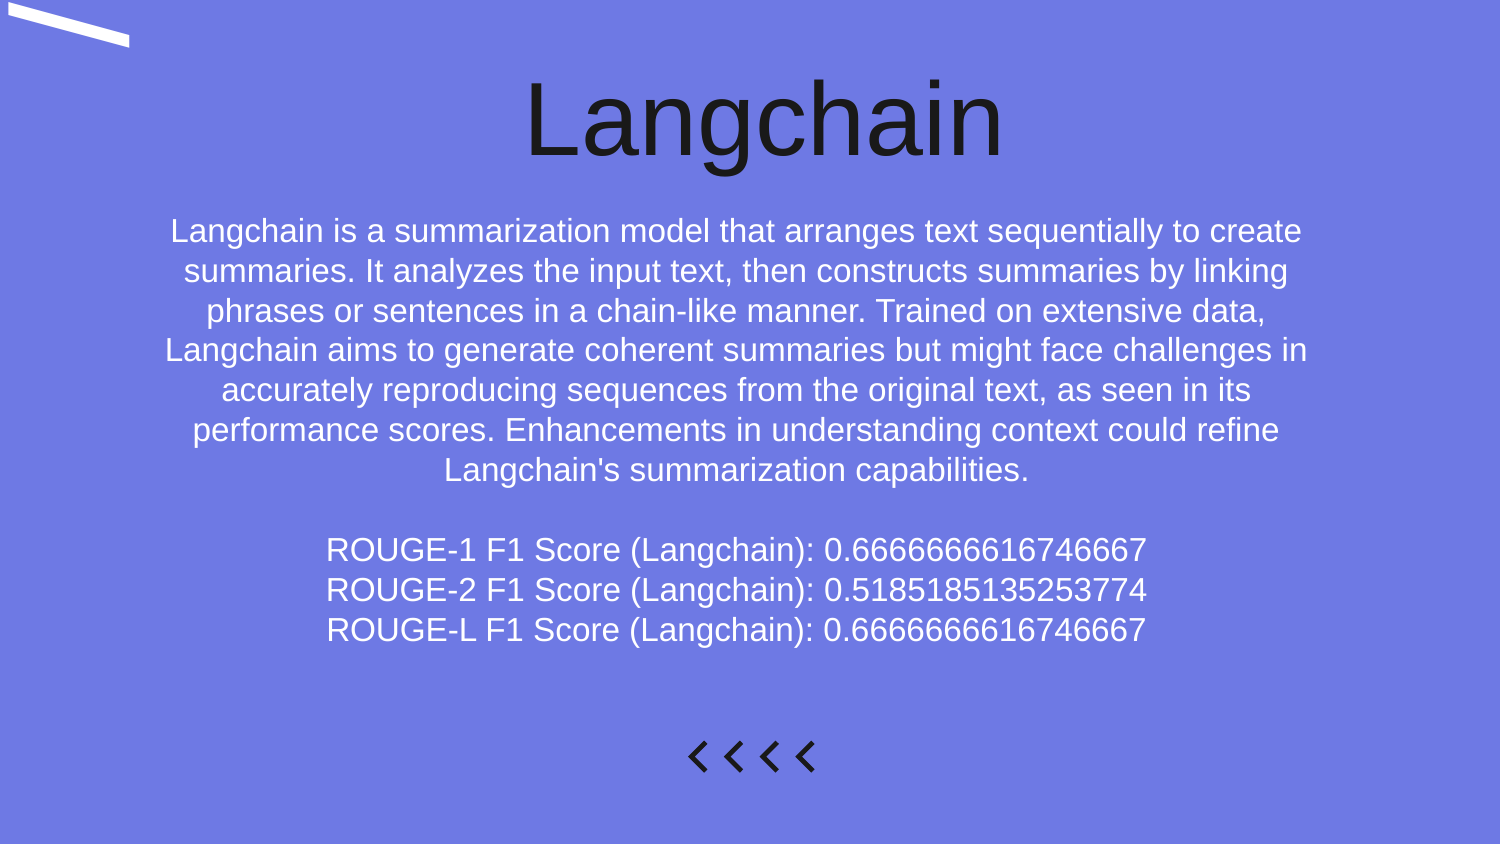

Langchain
Langchain is a summarization model that arranges text sequentially to create summaries. It analyzes the input text, then constructs summaries by linking phrases or sentences in a chain-like manner. Trained on extensive data, Langchain aims to generate coherent summaries but might face challenges in accurately reproducing sequences from the original text, as seen in its performance scores. Enhancements in understanding context could refine Langchain's summarization capabilities.

ROUGE-1 F1 Score (Langchain): 0.6666666616746667
ROUGE-2 F1 Score (Langchain): 0.5185185135253774
ROUGE-L F1 Score (Langchain): 0.6666666616746667
#